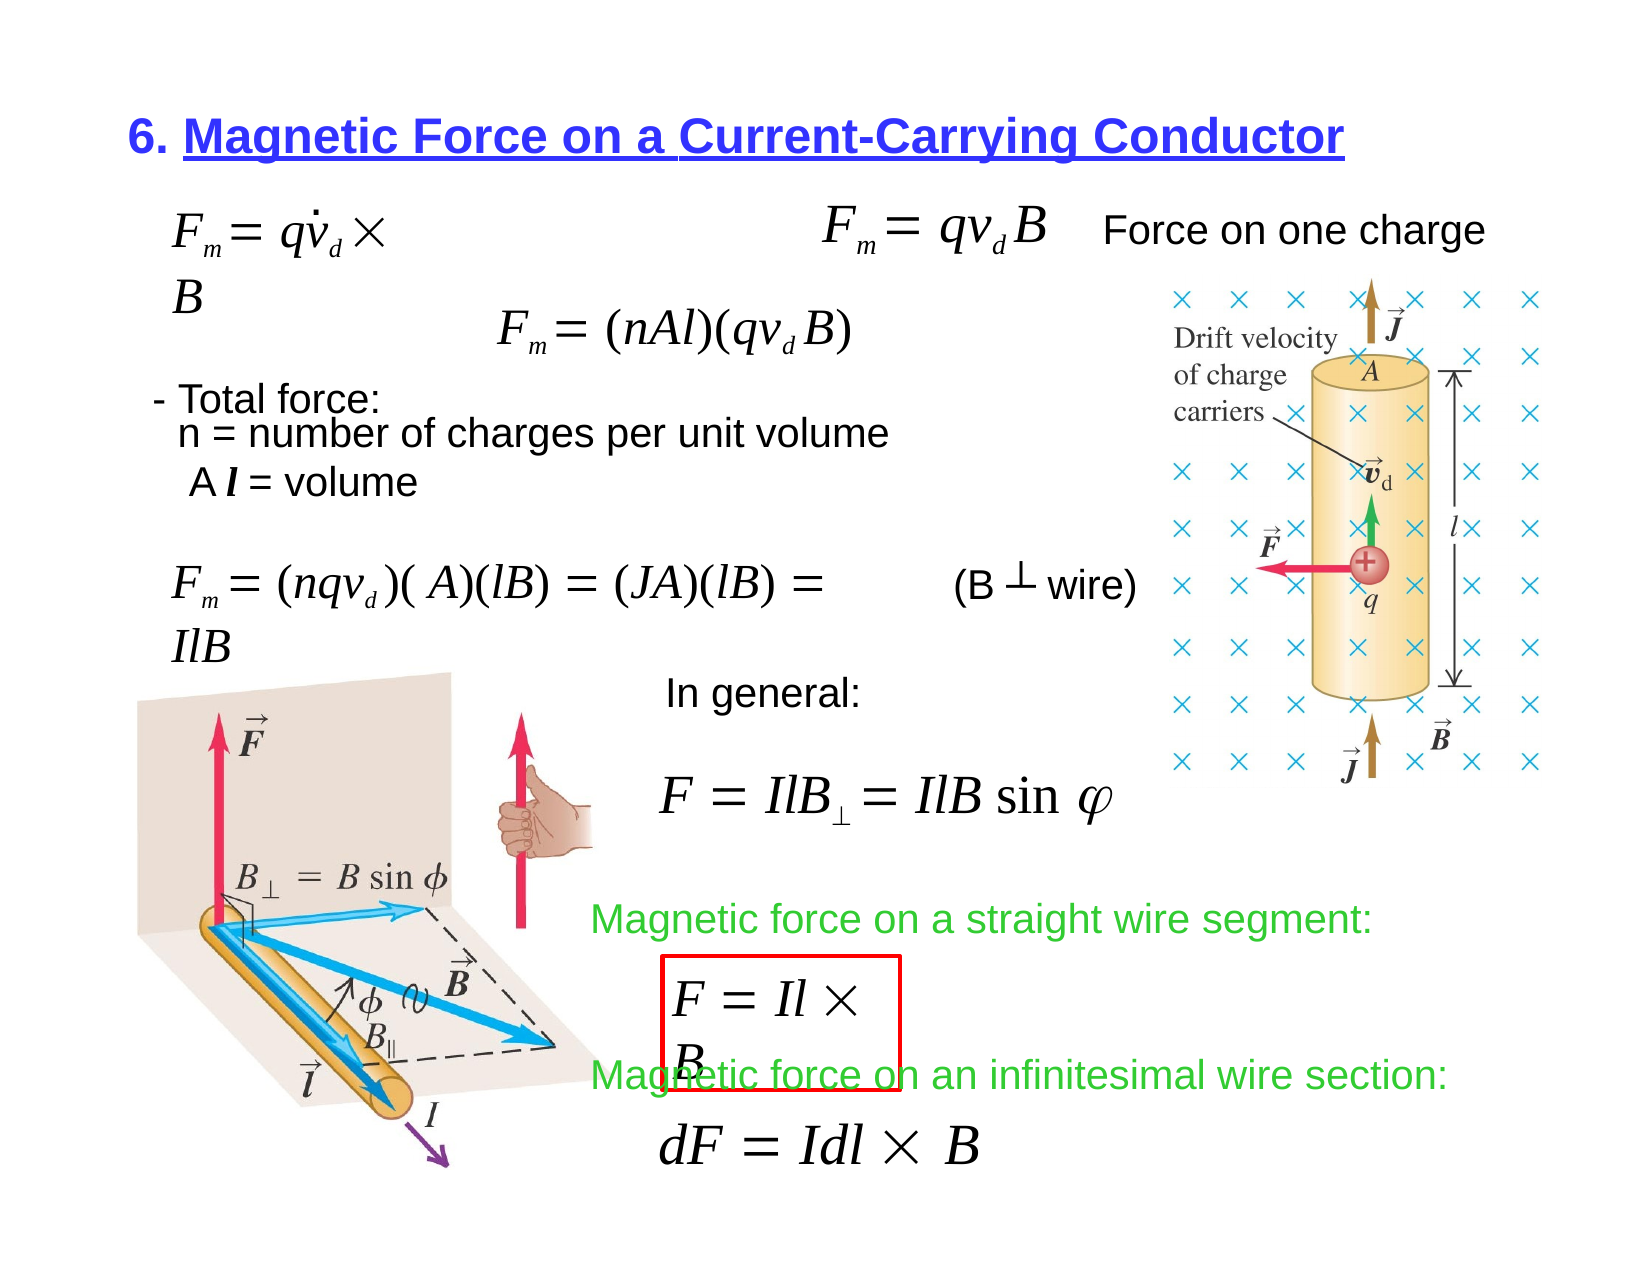

6. Magnetic Force on a Current-Carrying Conductor
Fm = qvd B
Fm = (nAl)(qvd B)
.
Fm = qvd × B
- Total force:
Force on one charge

n = number of charges per unit volume  A l = volume
Fm = (nqvd )( A)(lB) = (JA)(lB) = IlB
(B ┴ wire)
In general:

F = IlB⊥ = IlB sin ϕ

Magnetic force on a straight wire segment:

F = Il × B
Magnetic force on an infinitesimal wire section:
dF = Idl × B